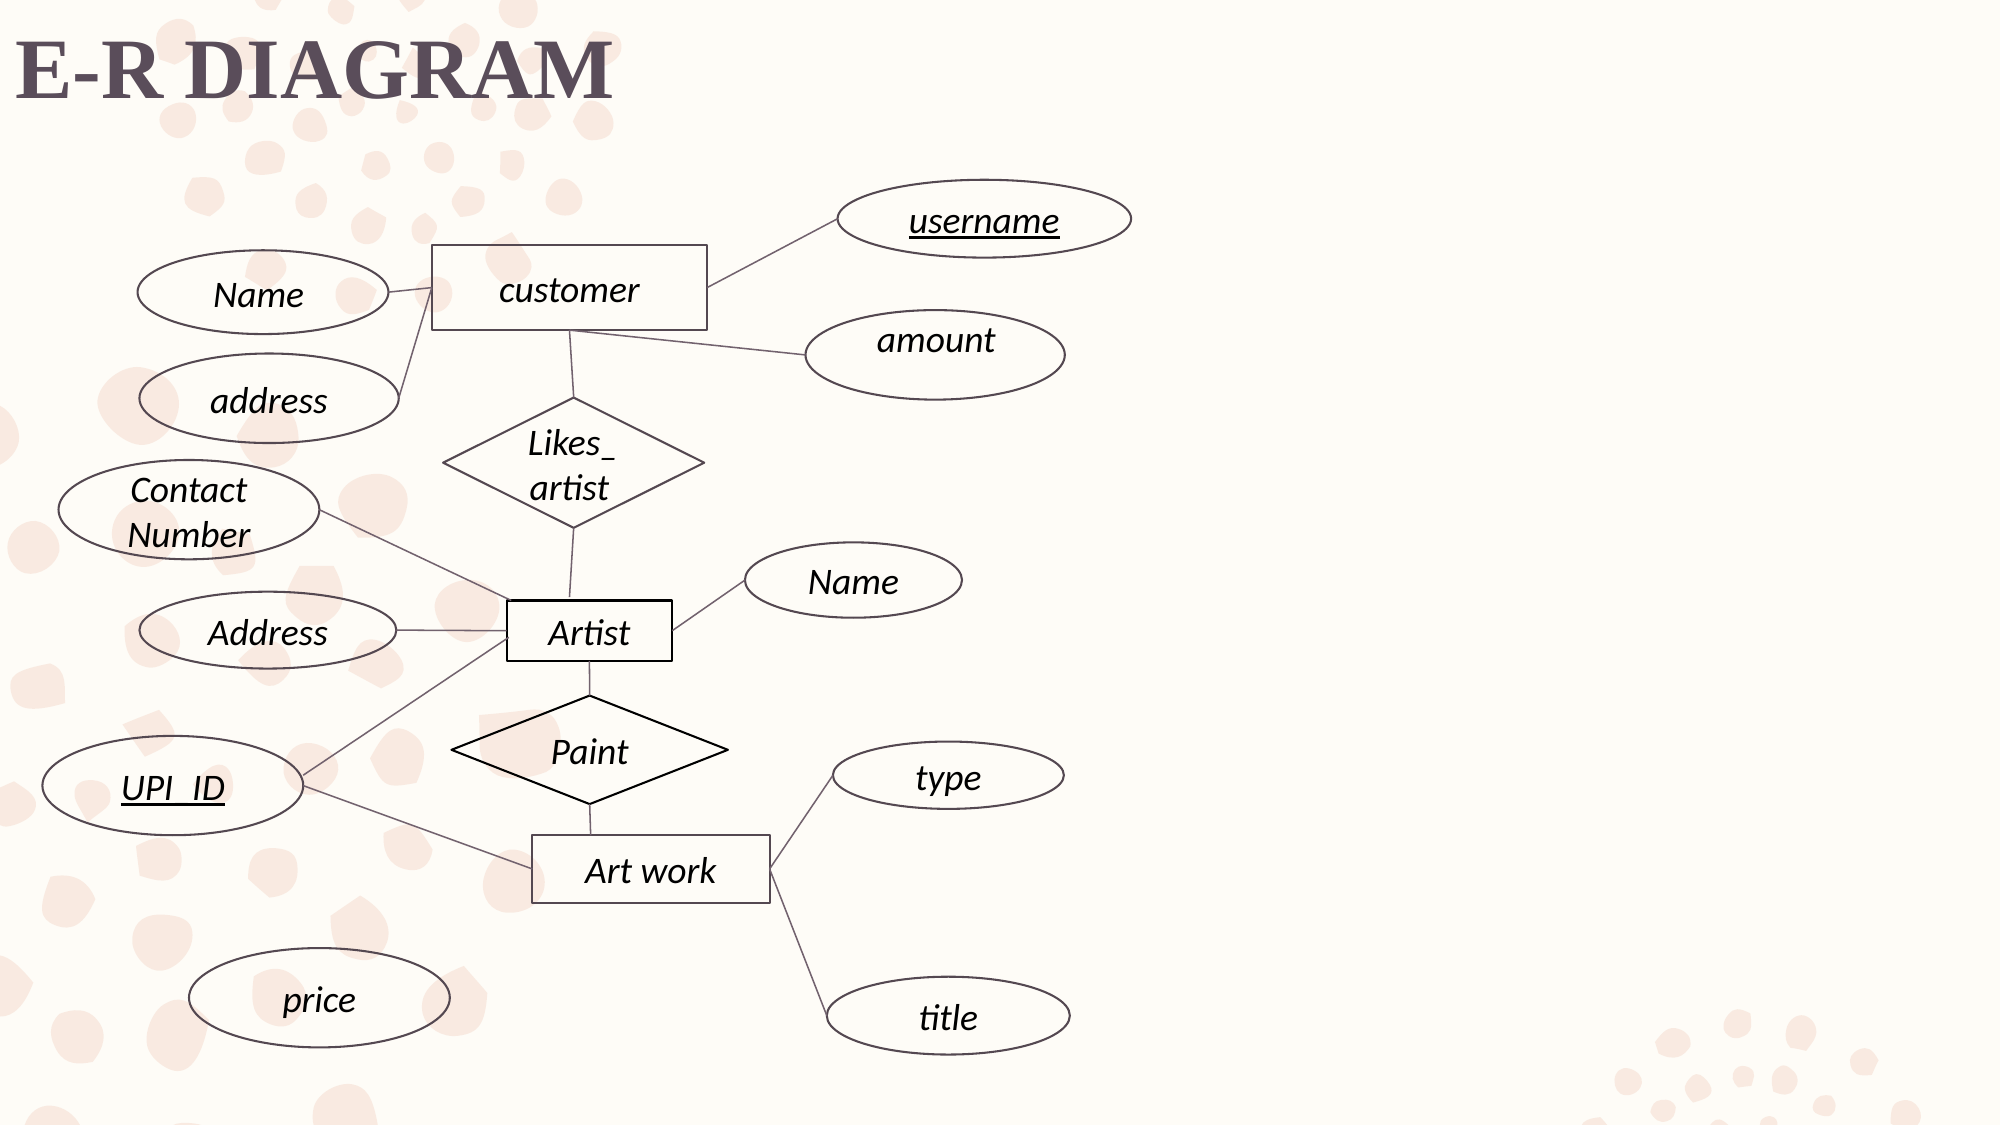

E-R DIAGRAM
username
customer
Name
amount

address
Likes_
artist
Contact Number
Name
Address
Artist
Paint
UPI_ID
type
Art work
price
title